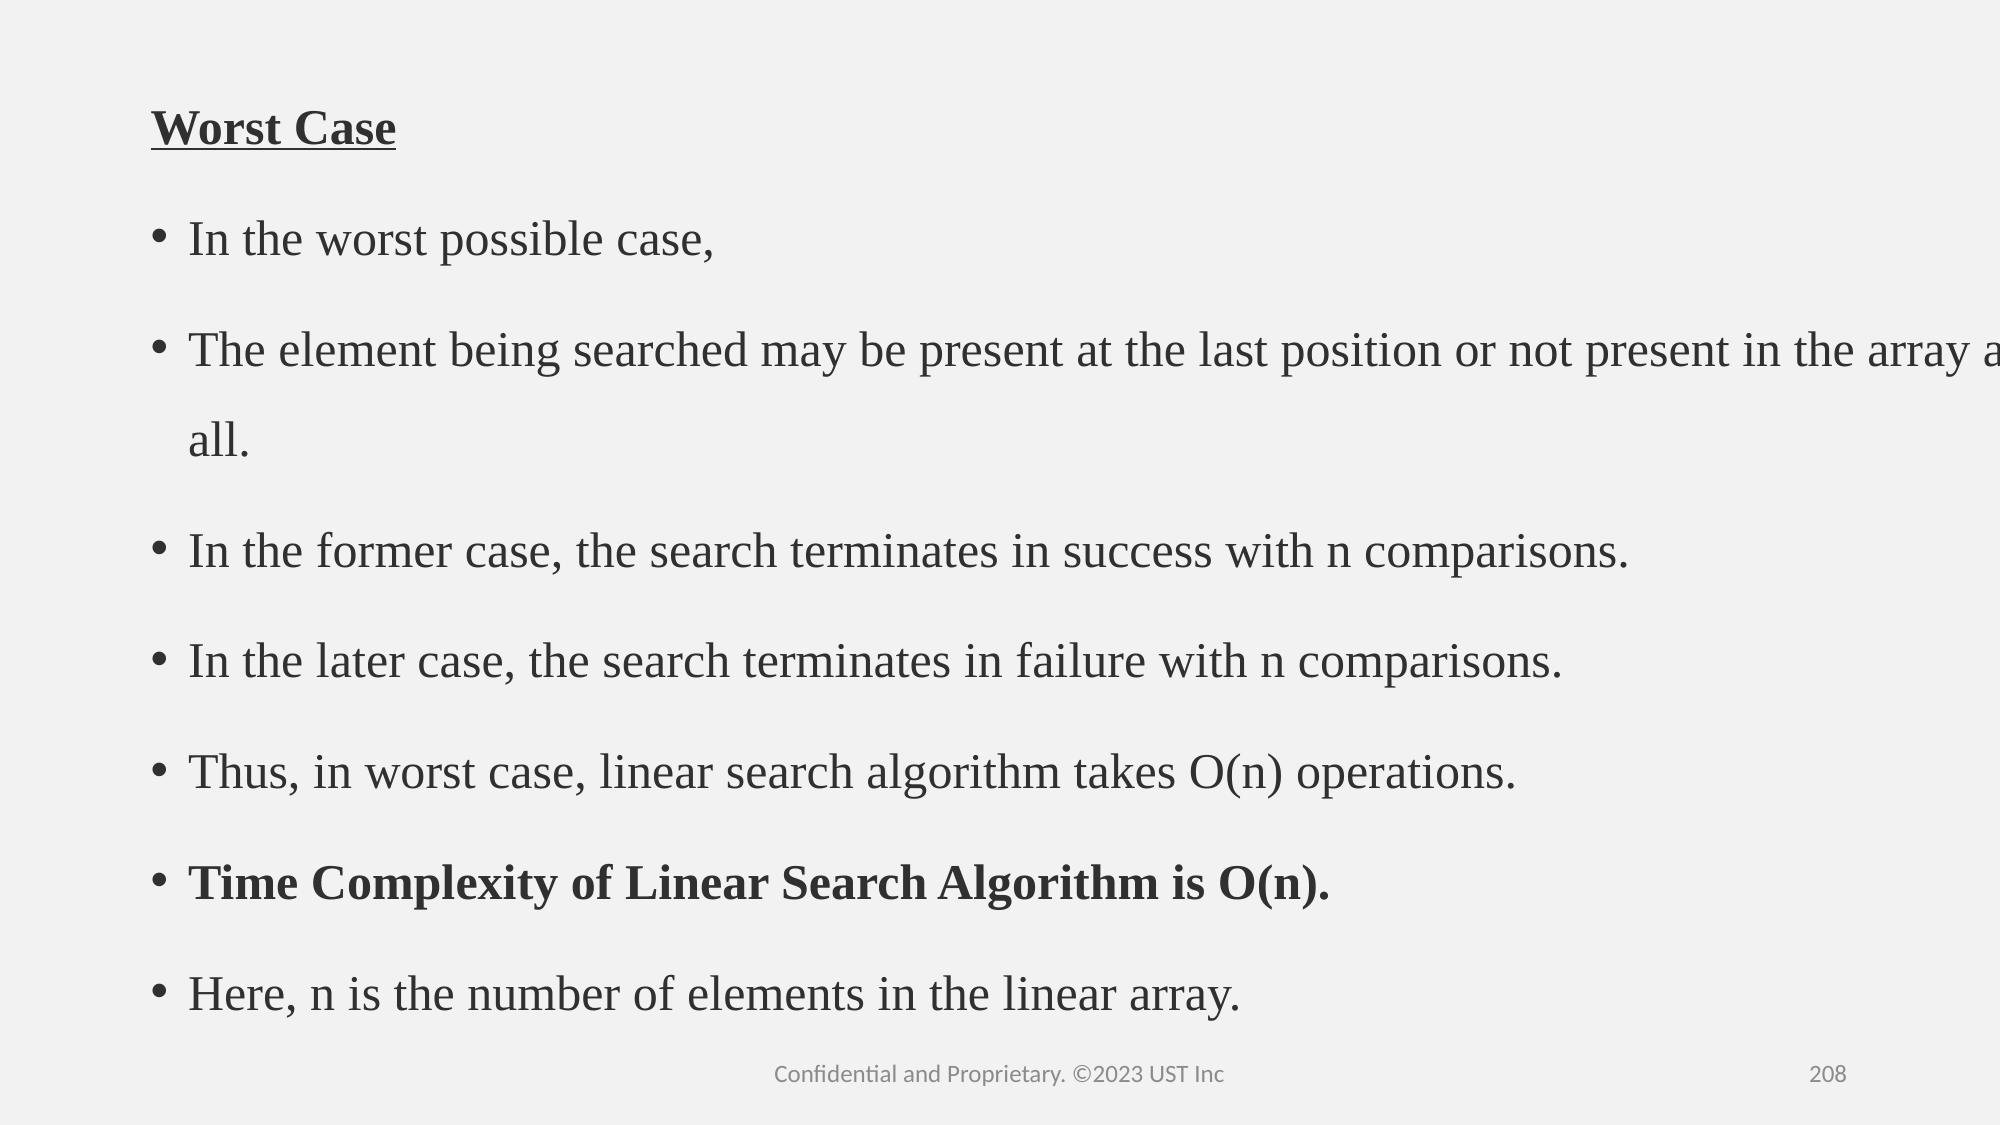

Worst Case
In the worst possible case,
The element being searched may be present at the last position or not present in the array at all.
In the former case, the search terminates in success with n comparisons.
In the later case, the search terminates in failure with n comparisons.
Thus, in worst case, linear search algorithm takes O(n) operations.
Time Complexity of Linear Search Algorithm is O(n).
Here, n is the number of elements in the linear array.

Confidential and Proprietary. ©2023 UST Inc
208